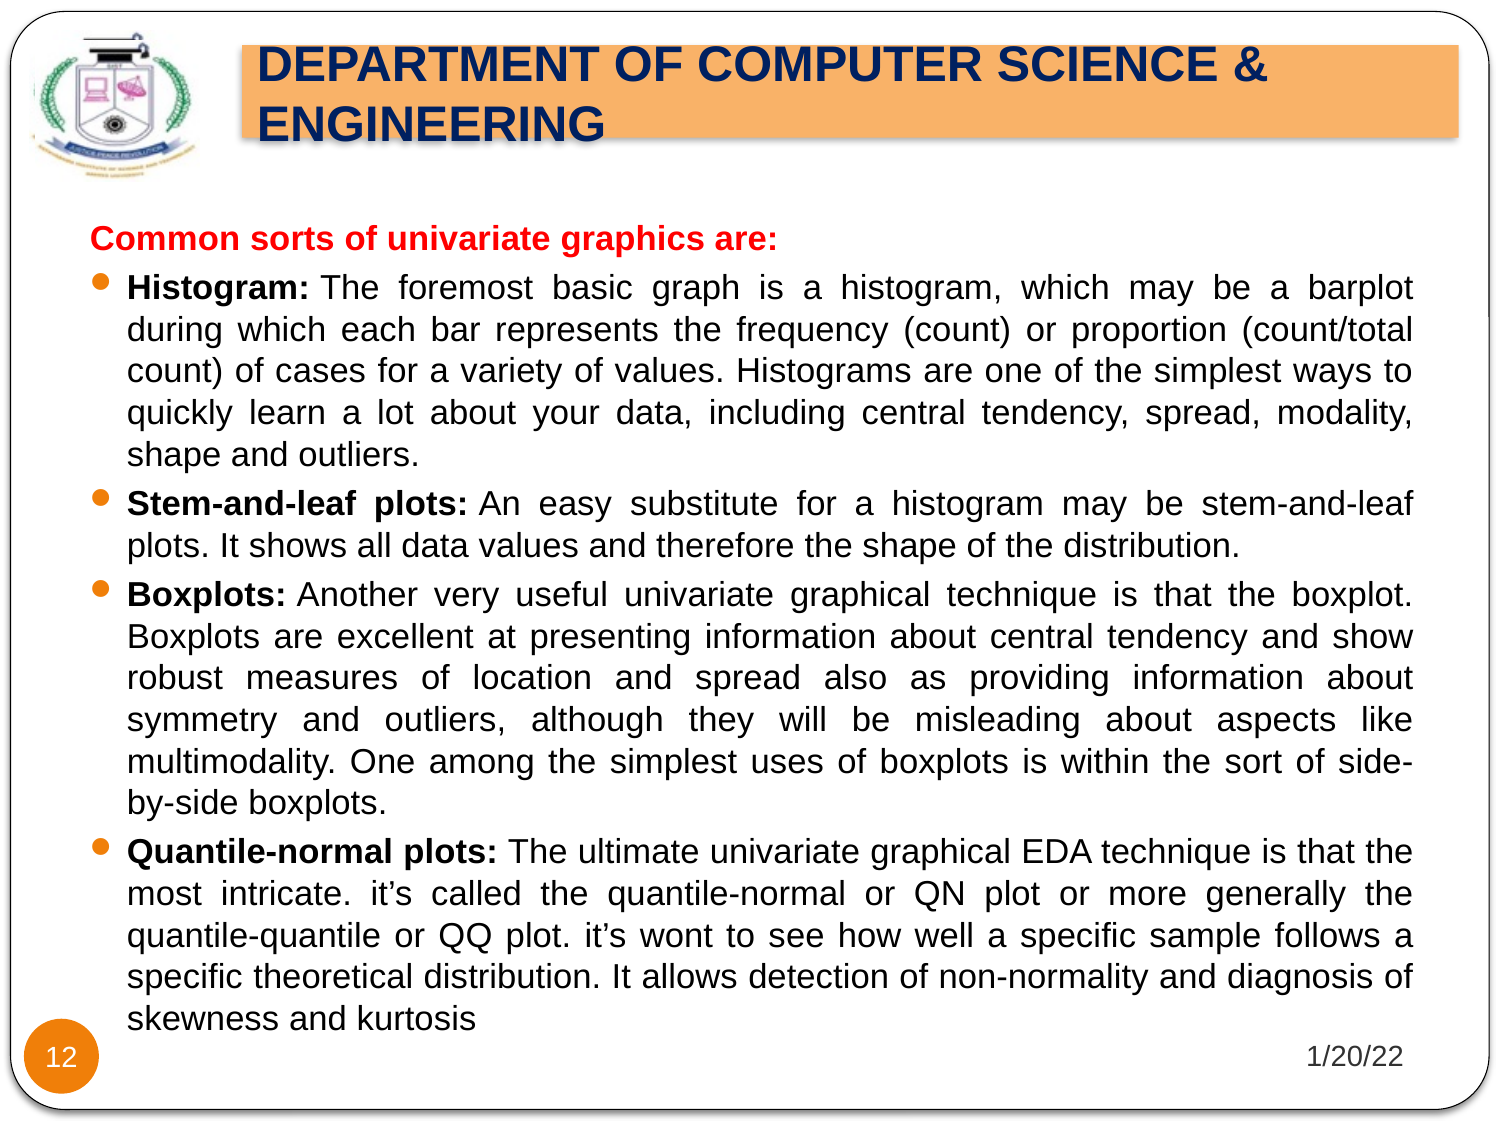

#
Common sorts of univariate graphics are:
Histogram: The foremost basic graph is a histogram, which may be a barplot during which each bar represents the frequency (count) or proportion (count/total count) of cases for a variety of values. Histograms are one of the simplest ways to quickly learn a lot about your data, including central tendency, spread, modality, shape and outliers.
Stem-and-leaf plots: An easy substitute for a histogram may be stem-and-leaf plots. It shows all data values and therefore the shape of the distribution.
Boxplots: Another very useful univariate graphical technique is that the boxplot. Boxplots are excellent at presenting information about central tendency and show robust measures of location and spread also as providing information about symmetry and outliers, although they will be misleading about aspects like multimodality. One among the simplest uses of boxplots is within the sort of side-by-side boxplots.
Quantile-normal plots: The ultimate univariate graphical EDA technique is that the most intricate. it’s called the quantile-normal or QN plot or more generally the quantile-quantile or QQ plot. it’s wont to see how well a specific sample follows a specific theoretical distribution. It allows detection of non-normality and diagnosis of skewness and kurtosis

1/20/22
12